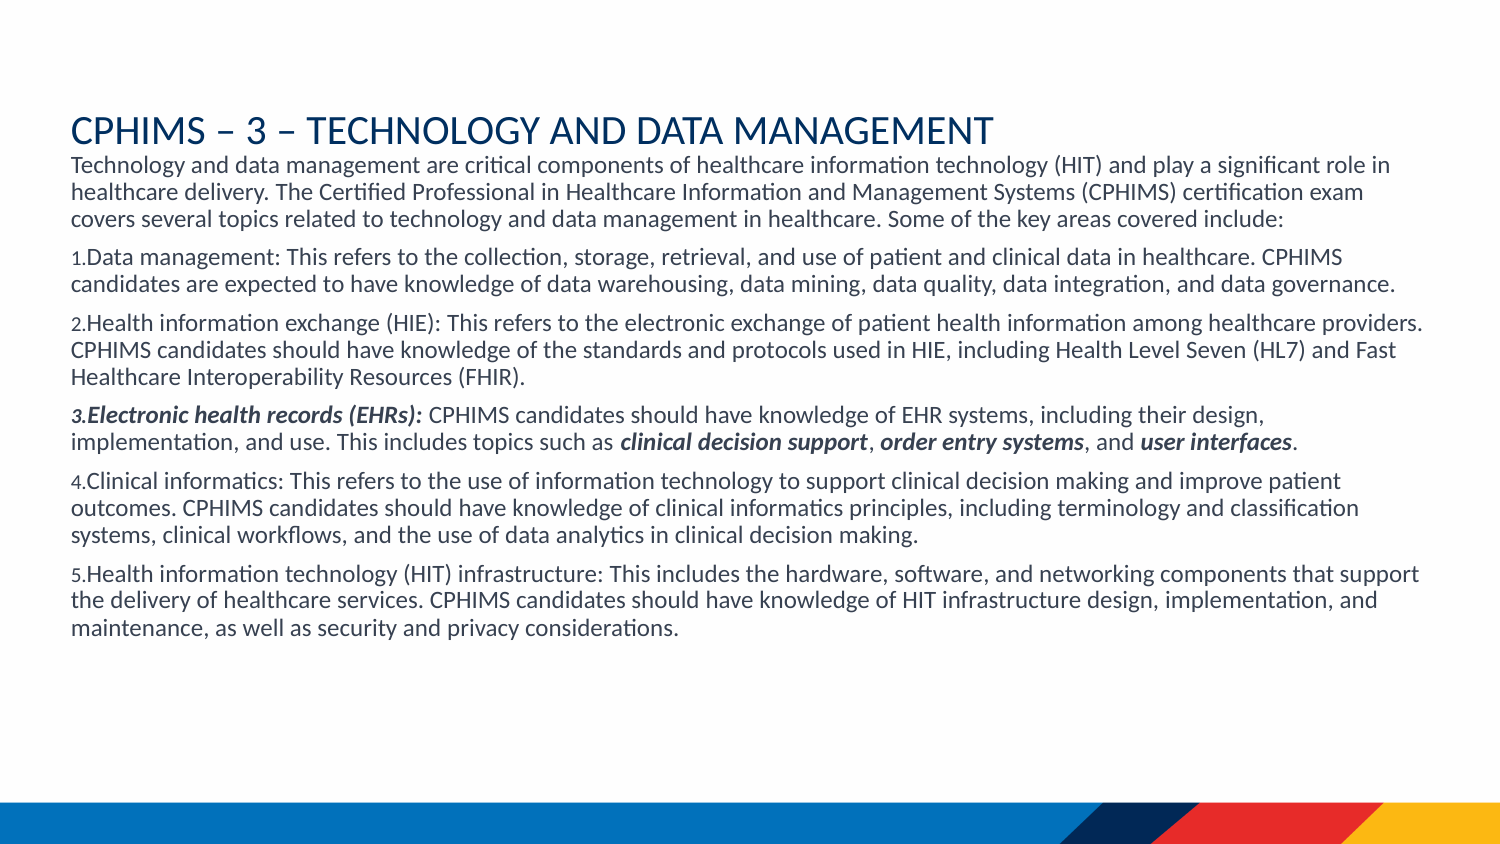

# CPHIMS – 3 – Technology and Data Management
Technology and data management are critical components of healthcare information technology (HIT) and play a significant role in healthcare delivery. The Certified Professional in Healthcare Information and Management Systems (CPHIMS) certification exam covers several topics related to technology and data management in healthcare. Some of the key areas covered include:
Data management: This refers to the collection, storage, retrieval, and use of patient and clinical data in healthcare. CPHIMS candidates are expected to have knowledge of data warehousing, data mining, data quality, data integration, and data governance.
Health information exchange (HIE): This refers to the electronic exchange of patient health information among healthcare providers. CPHIMS candidates should have knowledge of the standards and protocols used in HIE, including Health Level Seven (HL7) and Fast Healthcare Interoperability Resources (FHIR).
Electronic health records (EHRs): CPHIMS candidates should have knowledge of EHR systems, including their design, implementation, and use. This includes topics such as clinical decision support, order entry systems, and user interfaces.
Clinical informatics: This refers to the use of information technology to support clinical decision making and improve patient outcomes. CPHIMS candidates should have knowledge of clinical informatics principles, including terminology and classification systems, clinical workflows, and the use of data analytics in clinical decision making.
Health information technology (HIT) infrastructure: This includes the hardware, software, and networking components that support the delivery of healthcare services. CPHIMS candidates should have knowledge of HIT infrastructure design, implementation, and maintenance, as well as security and privacy considerations.